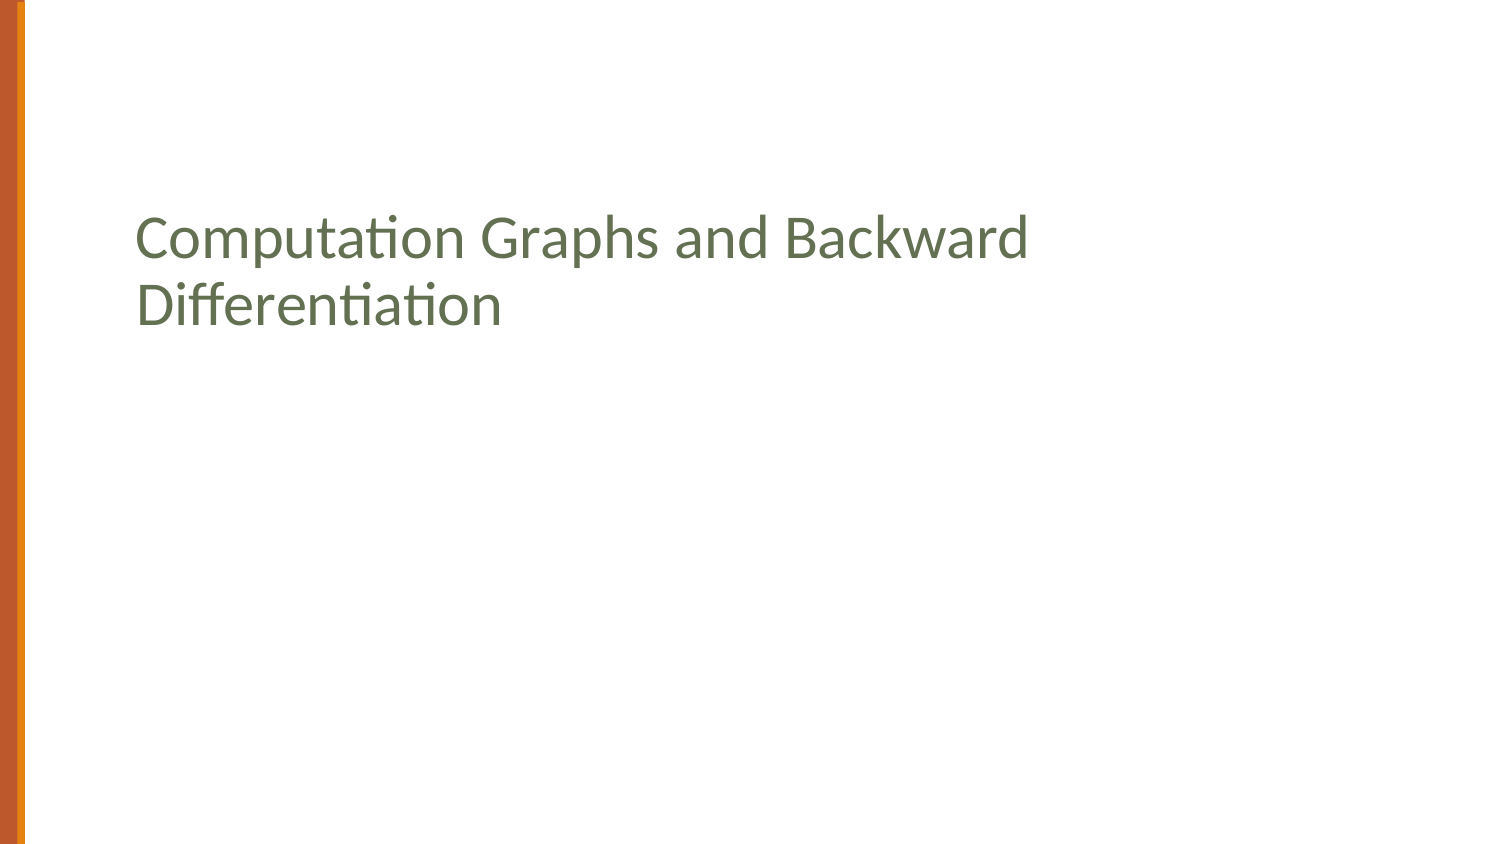

# Simple Neural Networks and Neural Language Models
Computation Graphs and Backward Differentiation